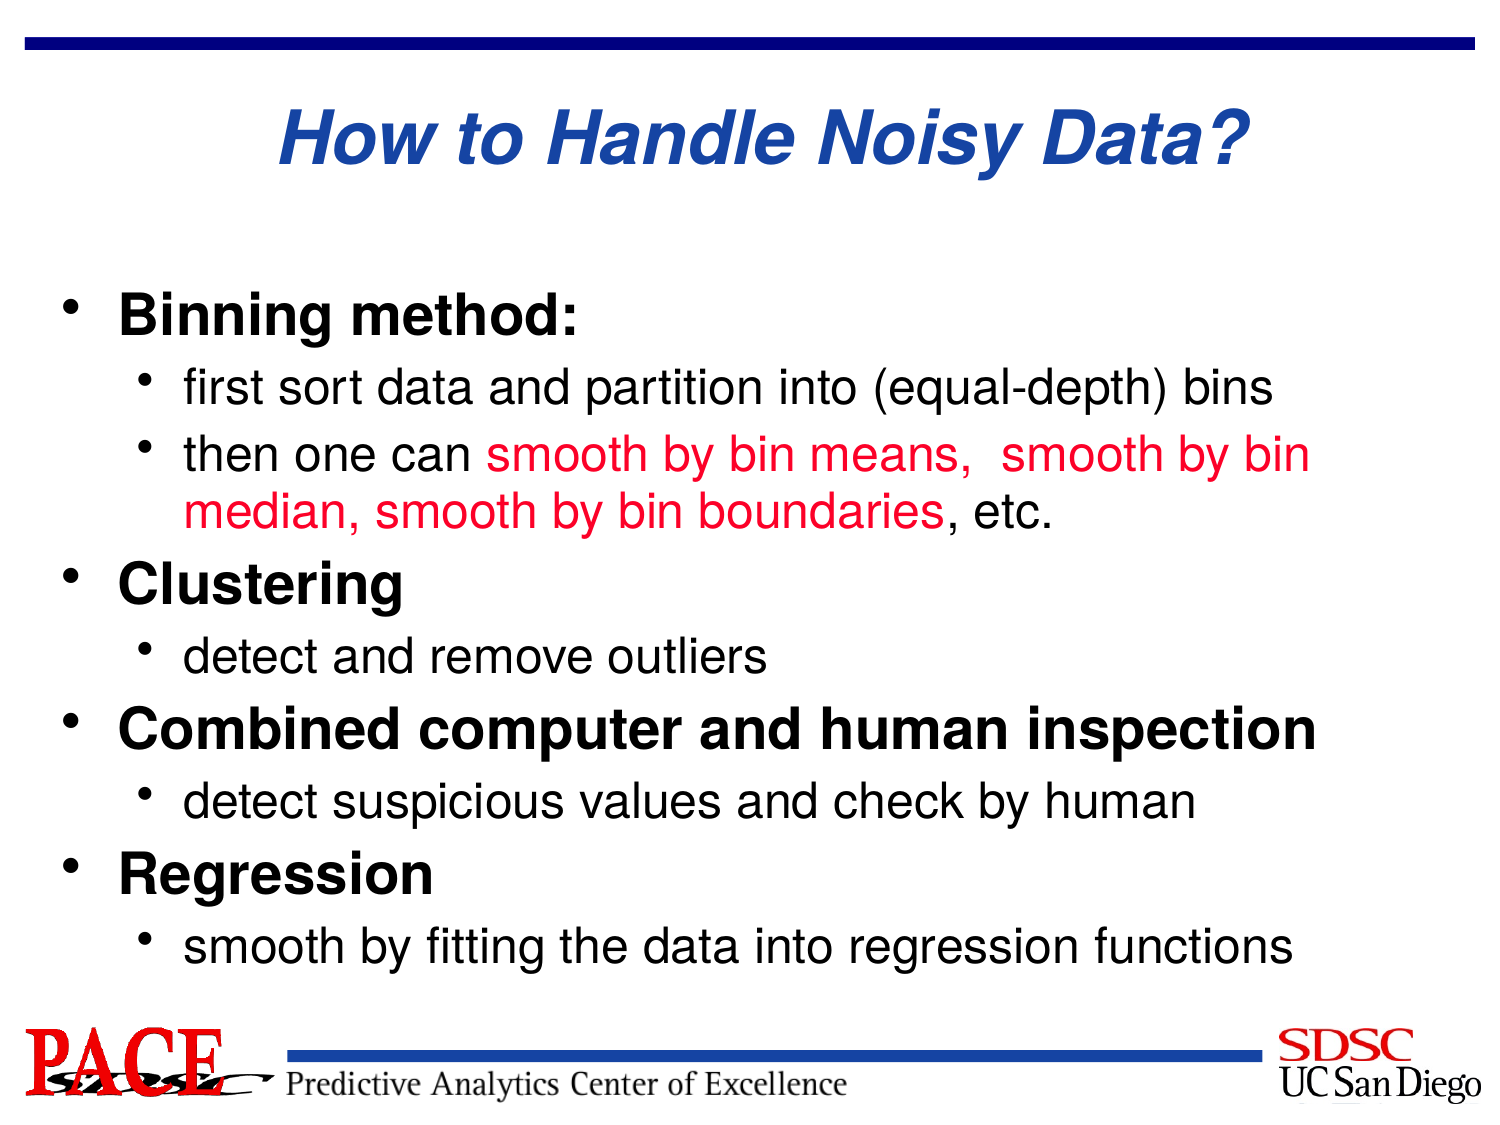

# How to Handle Noisy Data?
Binning method:
first sort data and partition into (equal-depth) bins
then one can smooth by bin means,  smooth by bin median, smooth by bin boundaries, etc.
Clustering
detect and remove outliers
Combined computer and human inspection
detect suspicious values and check by human
Regression
smooth by fitting the data into regression functions